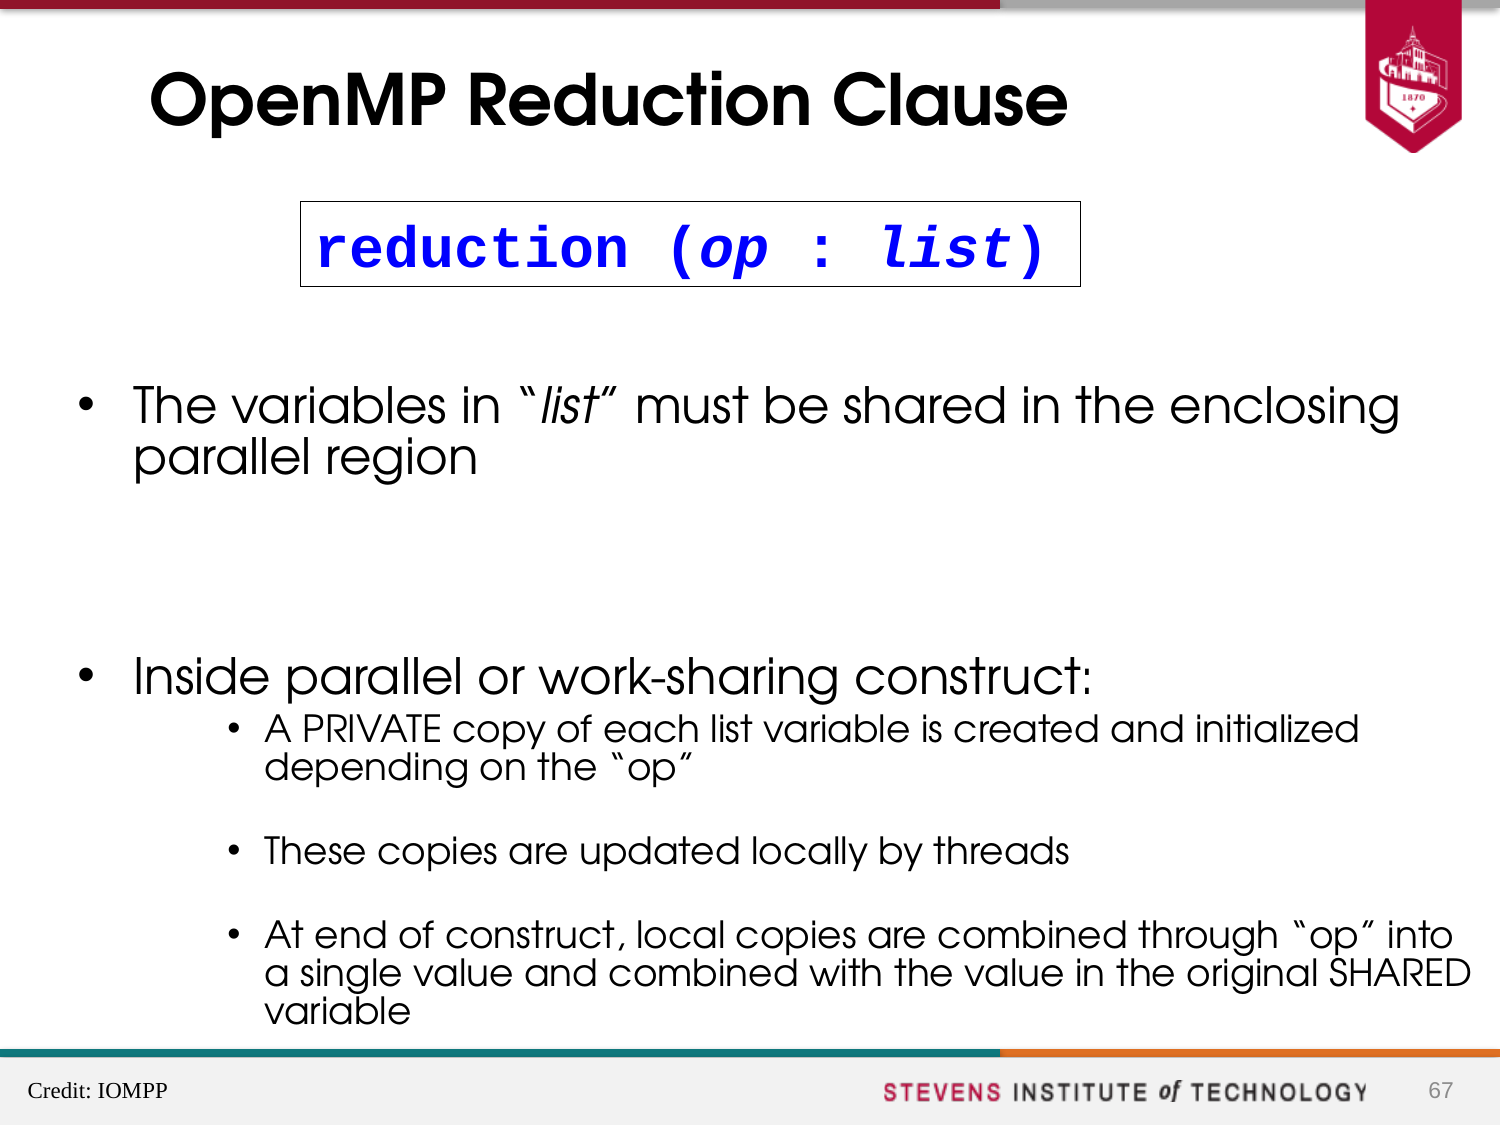

# OpenMP Reduction Clause
reduction (op : list)
The variables in “list” must be shared in the enclosing parallel region

Inside parallel or work-sharing construct:
A PRIVATE copy of each list variable is created and initialized depending on the “op”
These copies are updated locally by threads
At end of construct, local copies are combined through “op” into a single value and combined with the value in the original SHARED variable
67
Credit: IOMPP